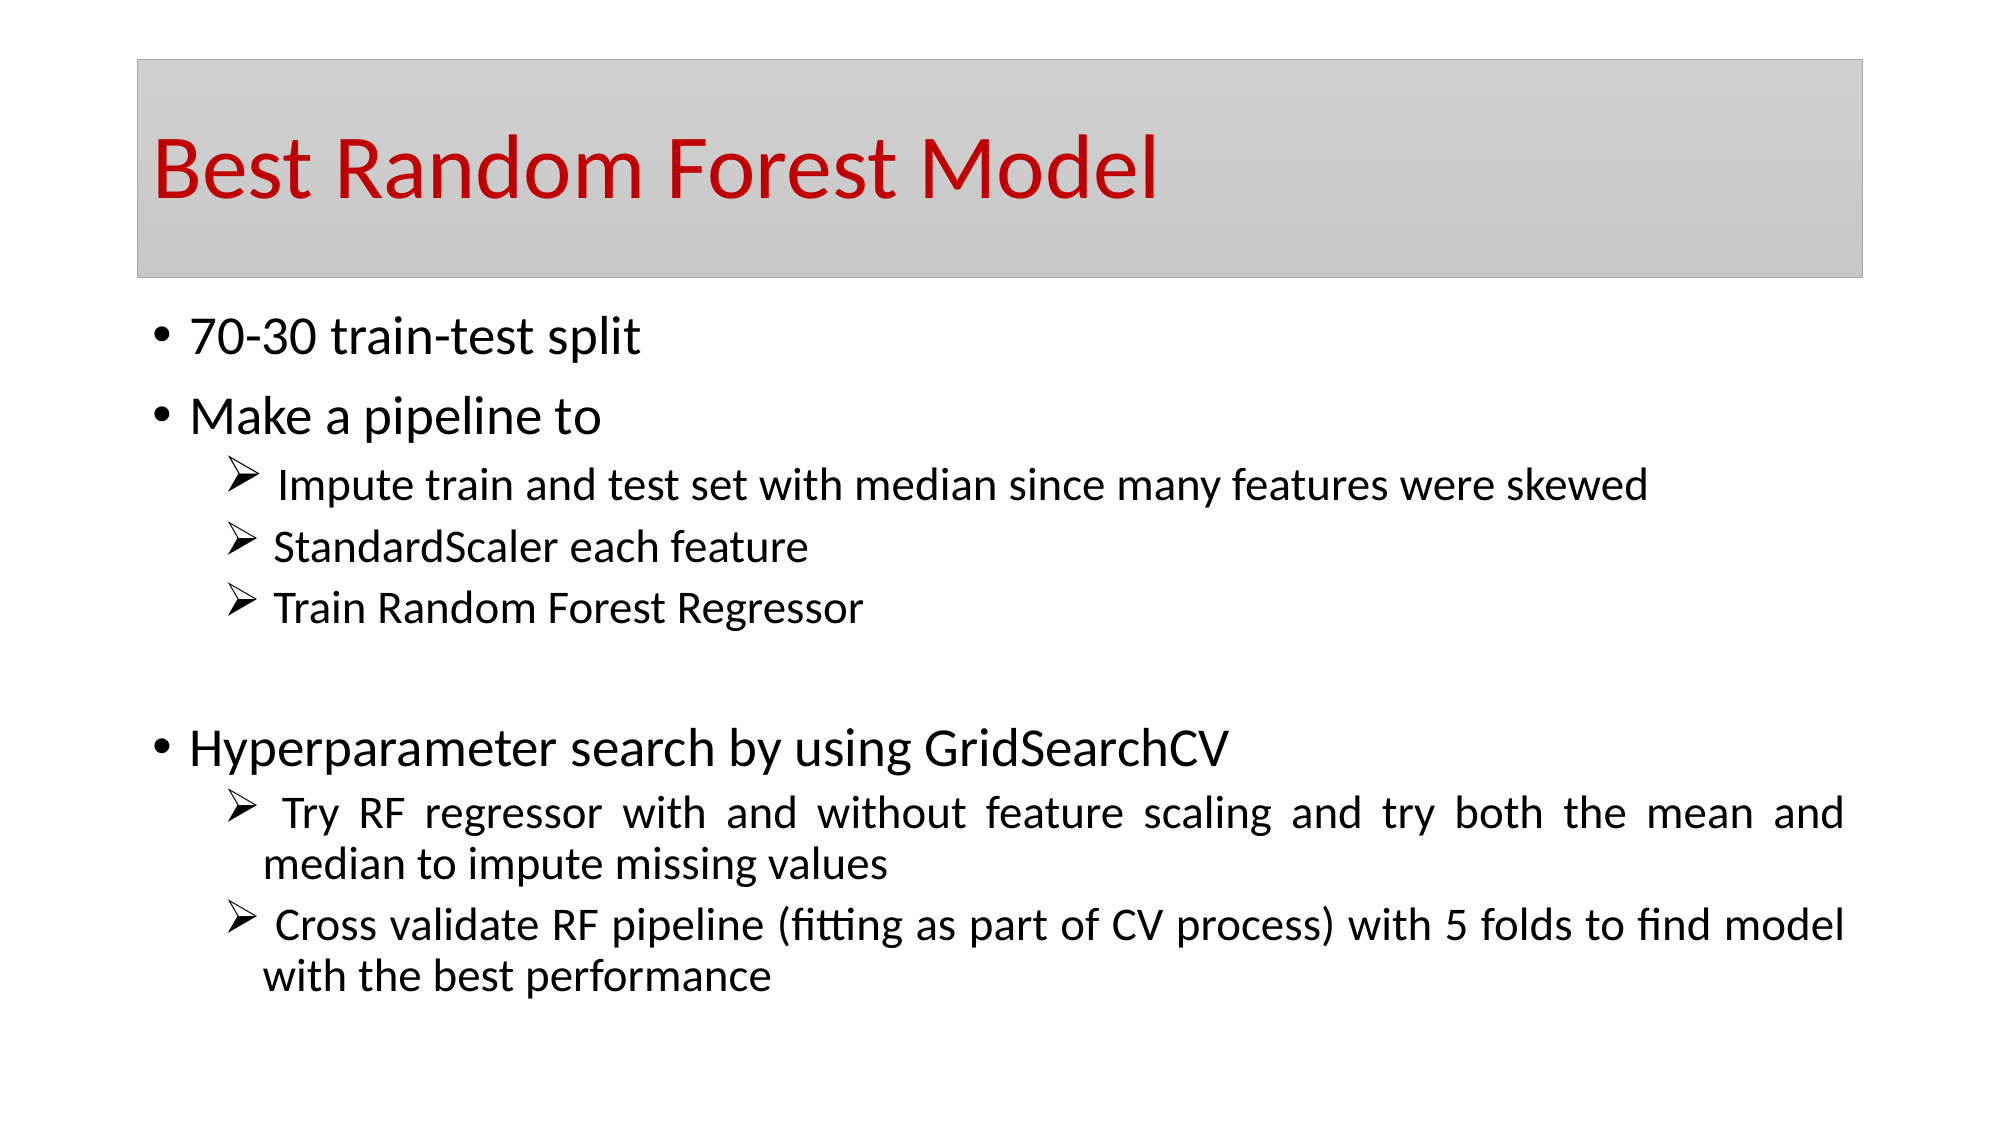

# Best Random Forest Model
70-30 train-test split
Make a pipeline to
 Impute train and test set with median since many features were skewed
 StandardScaler each feature
 Train Random Forest Regressor

Hyperparameter search by using GridSearchCV
 Try RF regressor with and without feature scaling and try both the mean and median to impute missing values
 Cross validate RF pipeline (fitting as part of CV process) with 5 folds to find model with the best performance